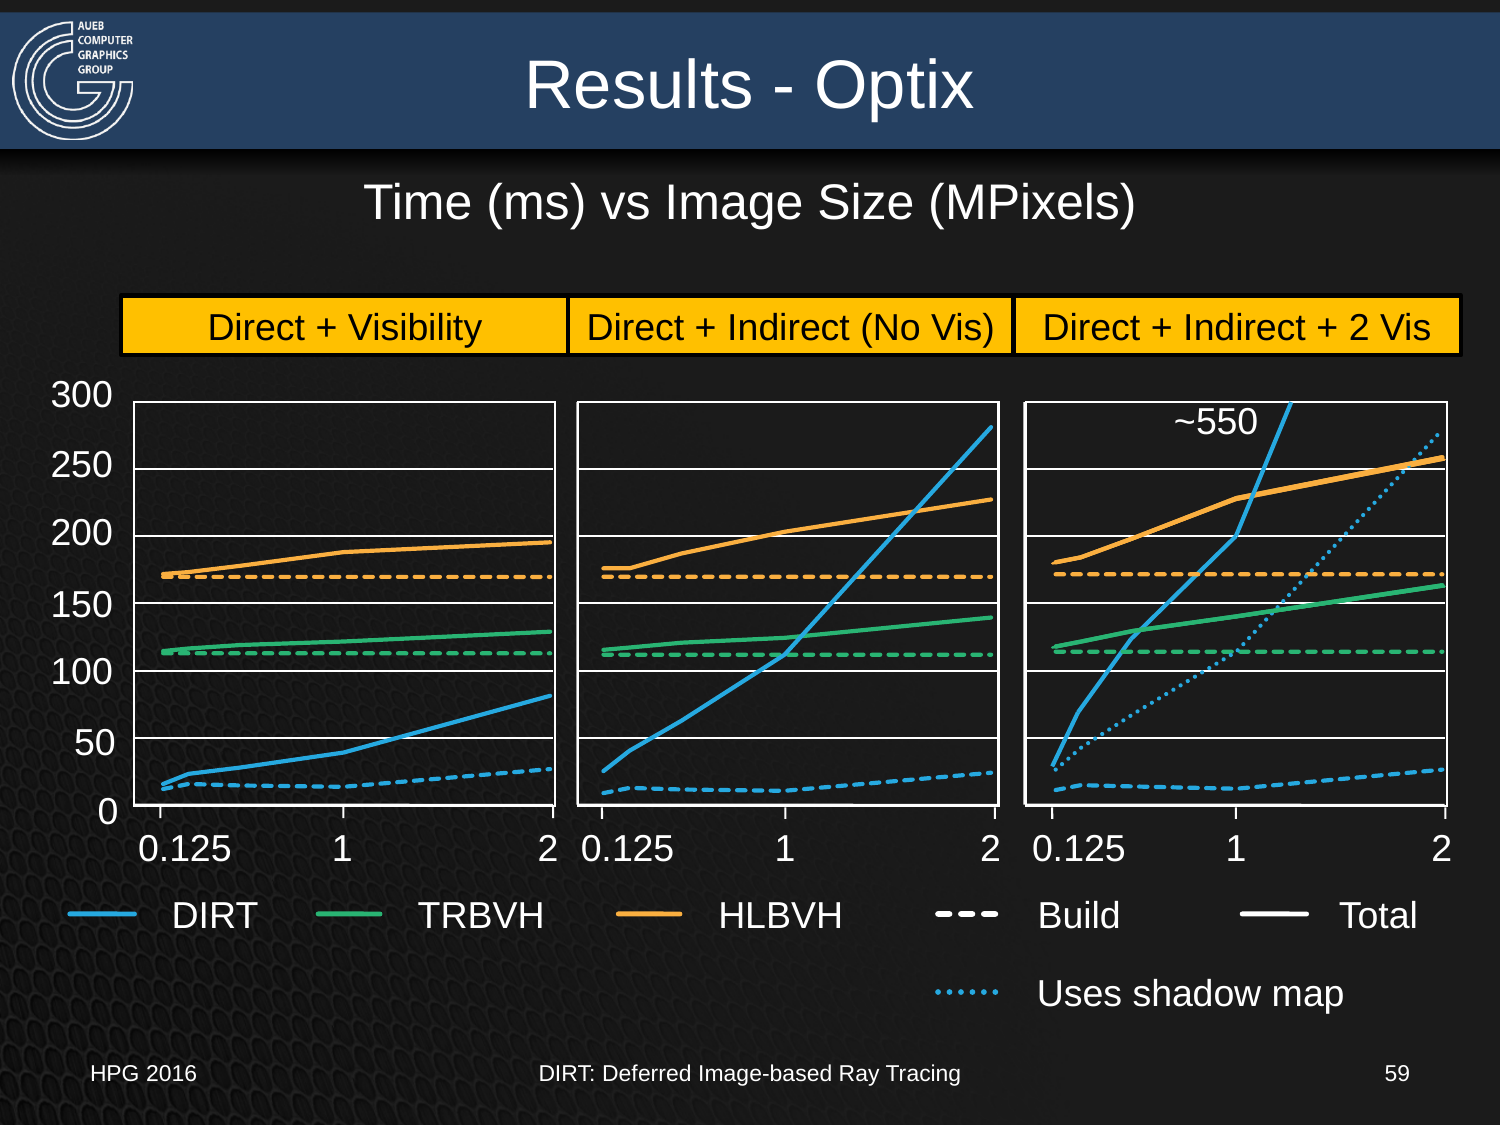

# Results - Optix
Time (ms) vs Image Size (MPixels)
Direct + Visibility
Direct + Indirect (No Vis)
Direct + Indirect + 2 Vis
300
~550

250

200
150

100
50
0

0.125
1
2
0.125
1
2
0.125
1
2
DIRT
TRBVH
HLBVH
Build
Total

Uses shadow map

HPG 2016
DIRT: Deferred Image-based Ray Tracing
59